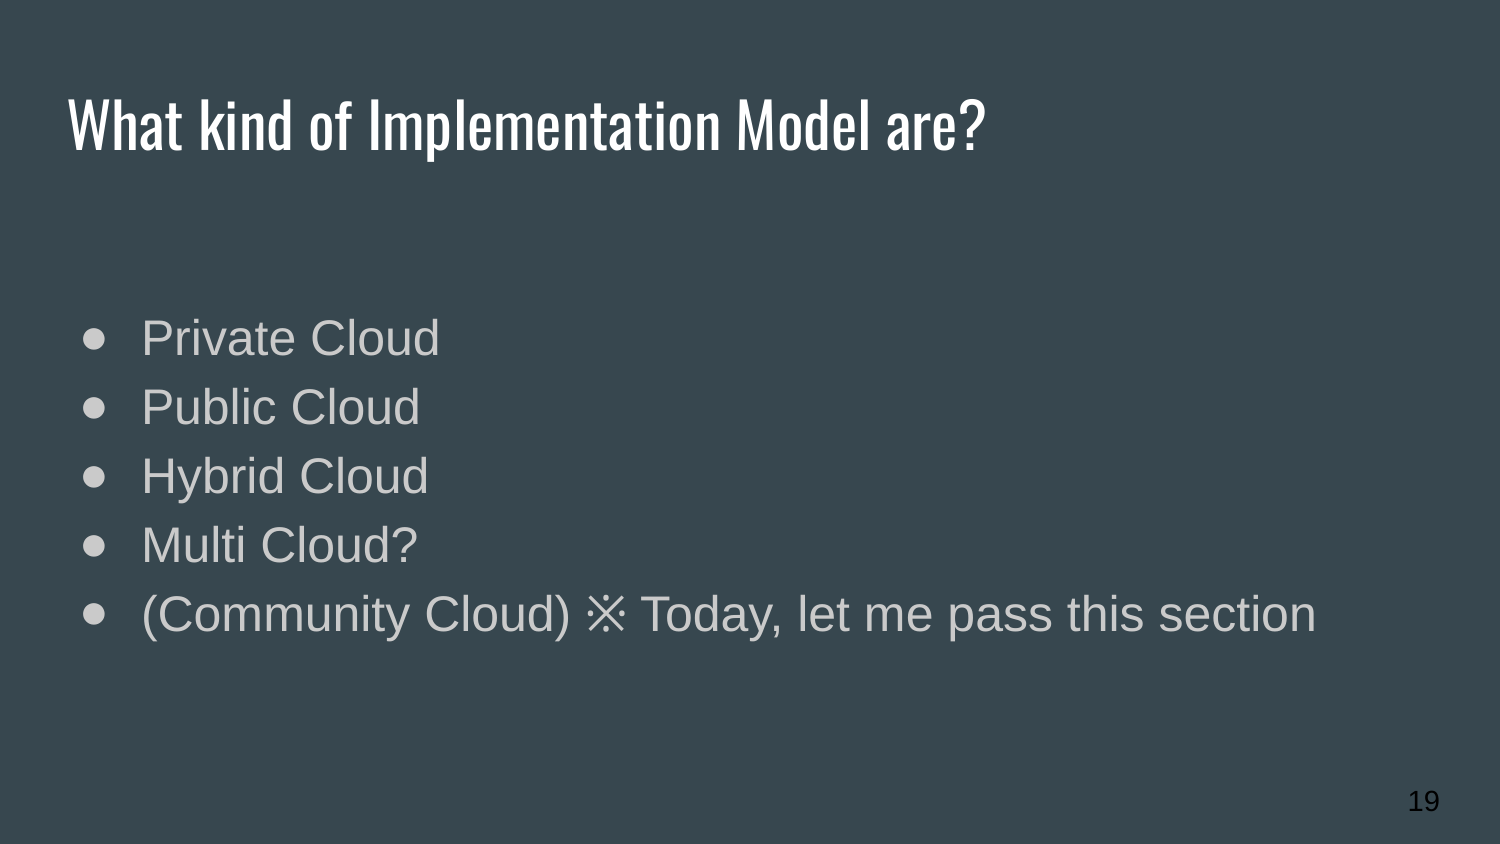

# What kind of Implementation Model are?
Private Cloud
Public Cloud
Hybrid Cloud
Multi Cloud?
(Community Cloud) ※ Today, let me pass this section
19